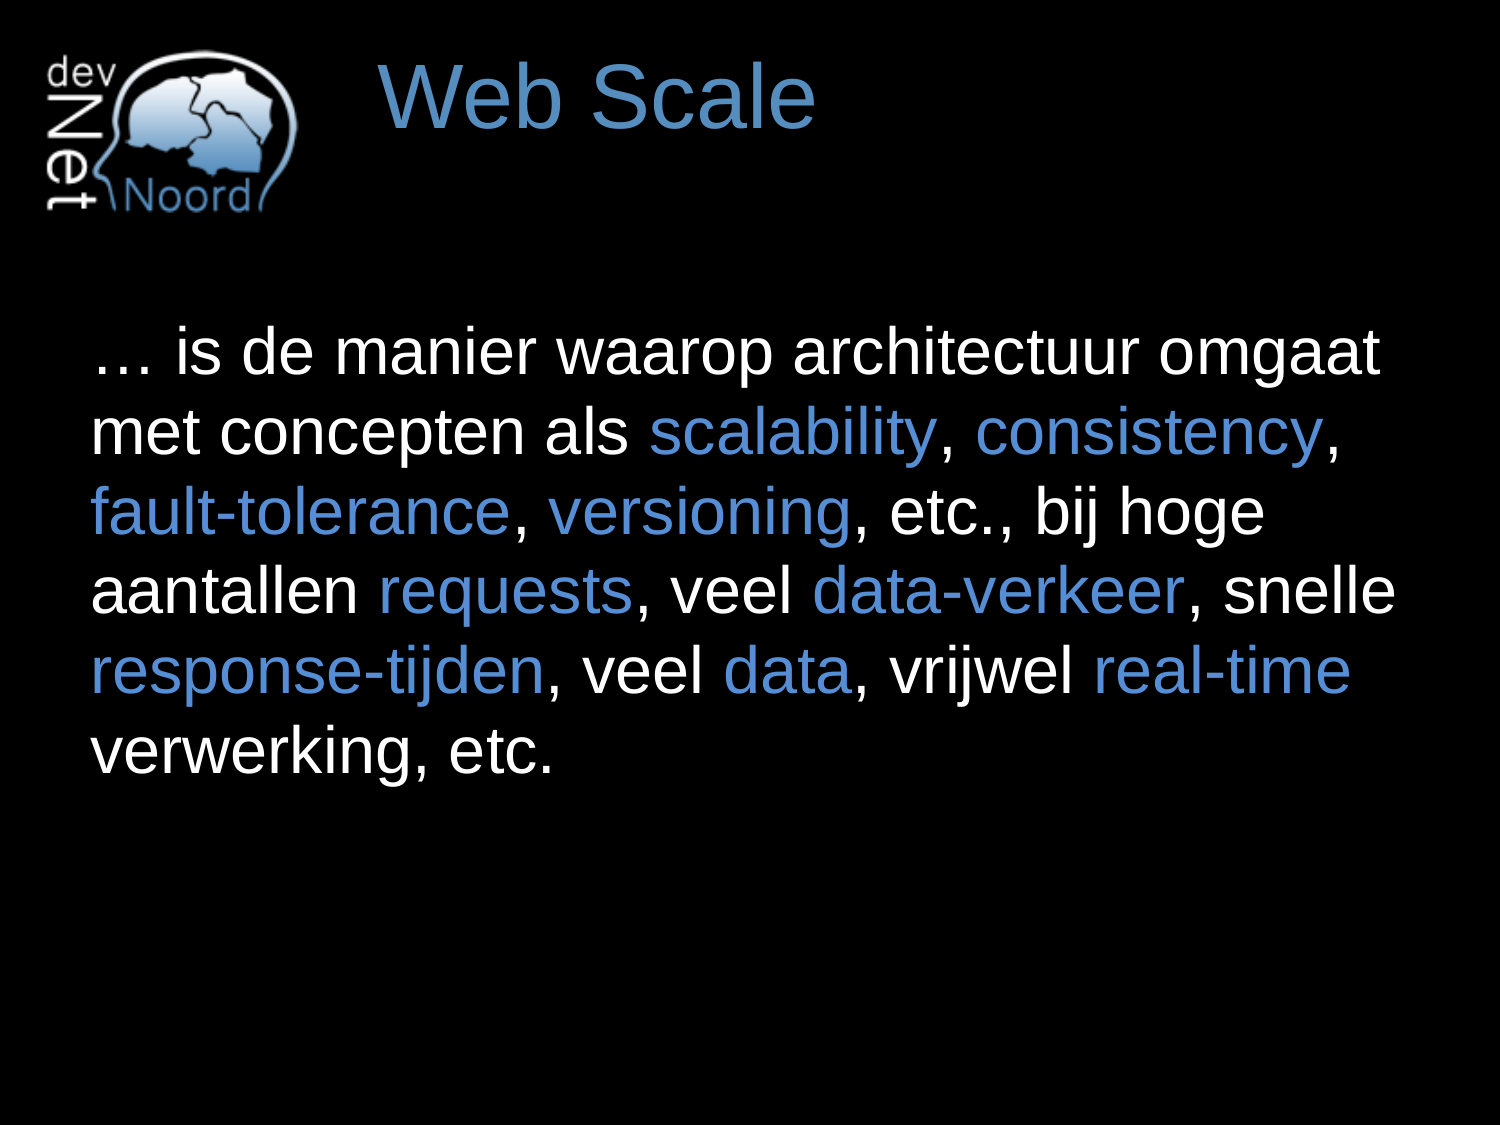

# Web Scale
… is de manier waarop architectuur omgaat met concepten als scalability, consistency, fault-tolerance, versioning, etc., bij hoge aantallen requests, veel data-verkeer, snelle response-tijden, veel data, vrijwel real-time verwerking, etc.